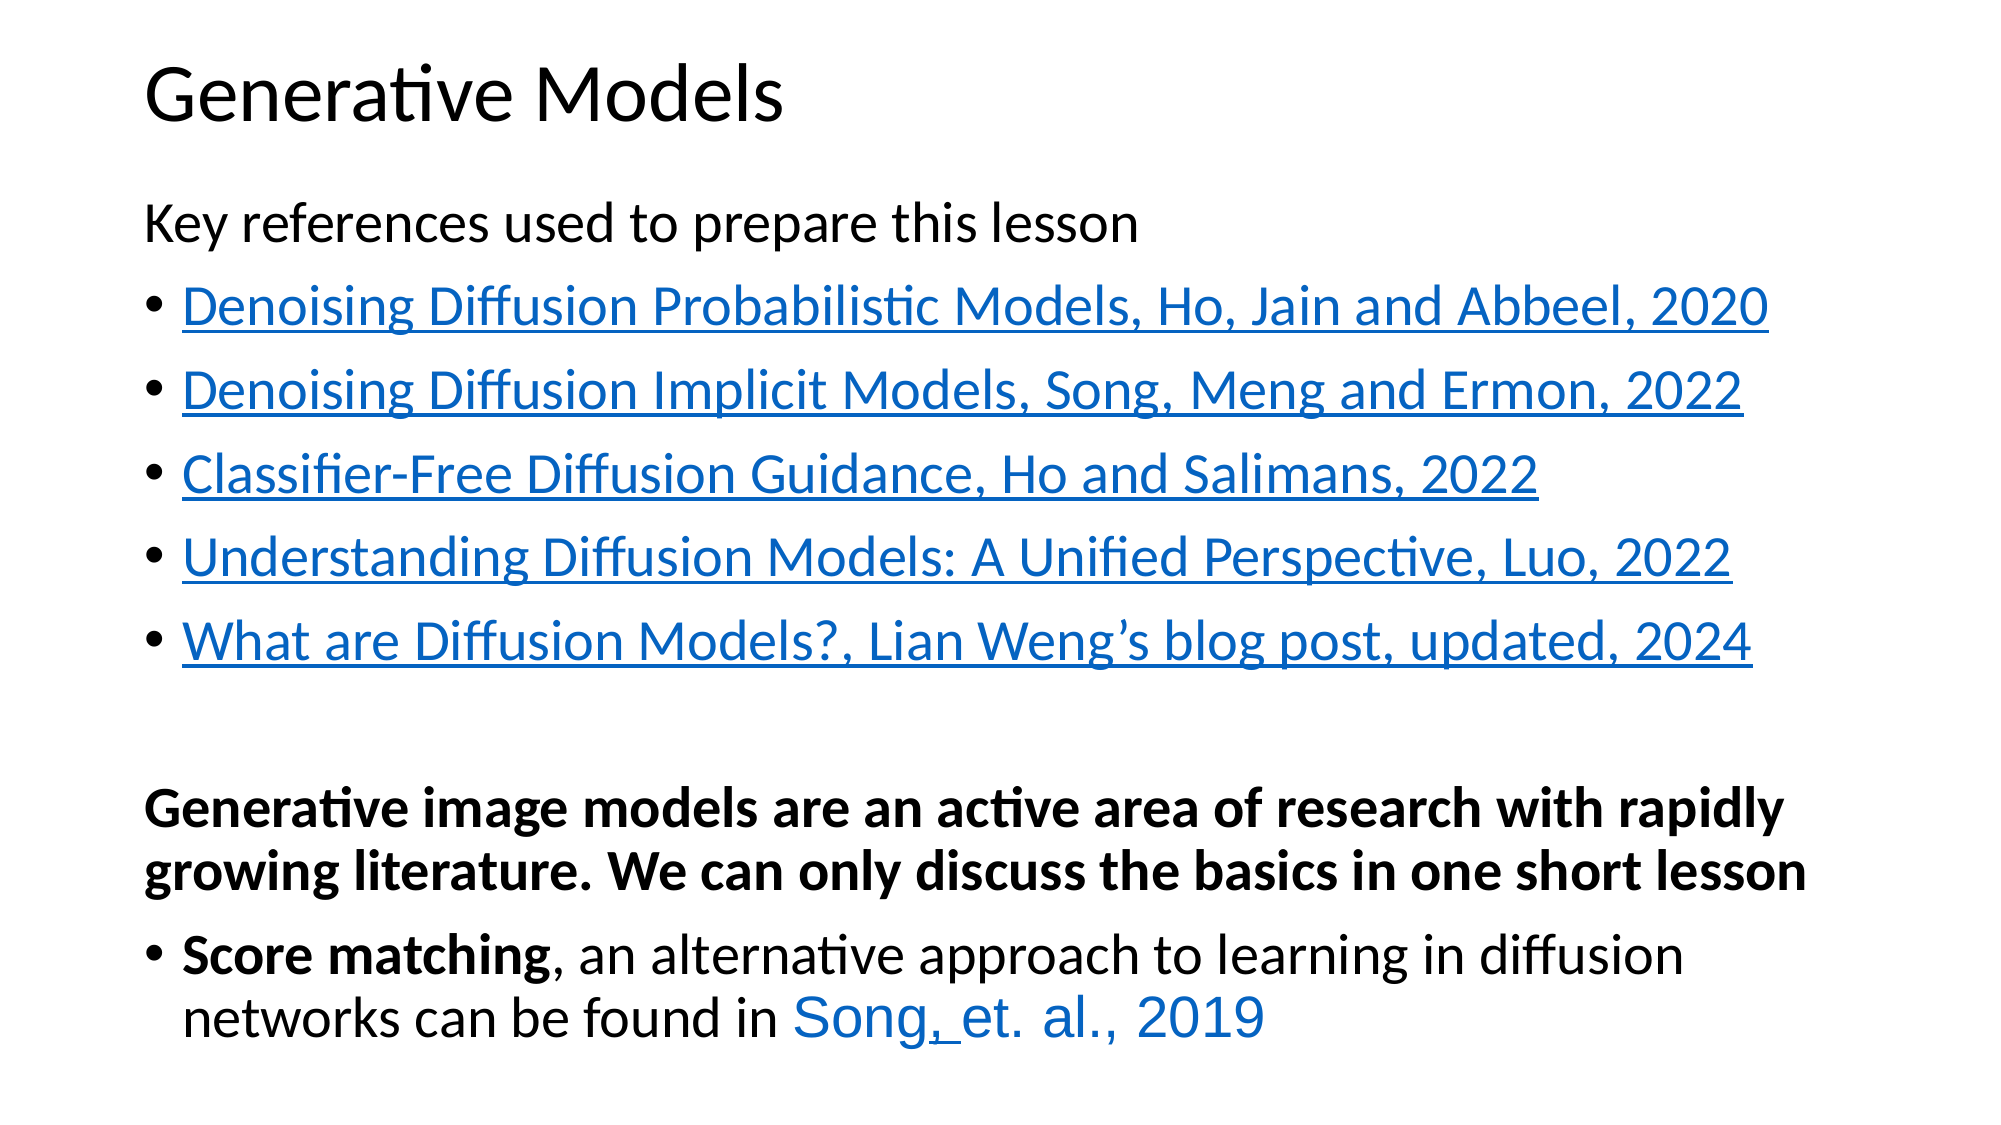

# Generative Models
Key references used to prepare this lesson
Denoising Diffusion Probabilistic Models, Ho, Jain and Abbeel, 2020
Denoising Diffusion Implicit Models, Song, Meng and Ermon, 2022
Classifier-Free Diffusion Guidance, Ho and Salimans, 2022
Understanding Diffusion Models: A Unified Perspective, Luo, 2022
What are Diffusion Models?, Lian Weng’s blog post, updated, 2024

Generative image models are an active area of research with rapidly growing literature. We can only discuss the basics in one short lesson
Score matching, an alternative approach to learning in diffusion networks can be found in Song, et. al., 2019